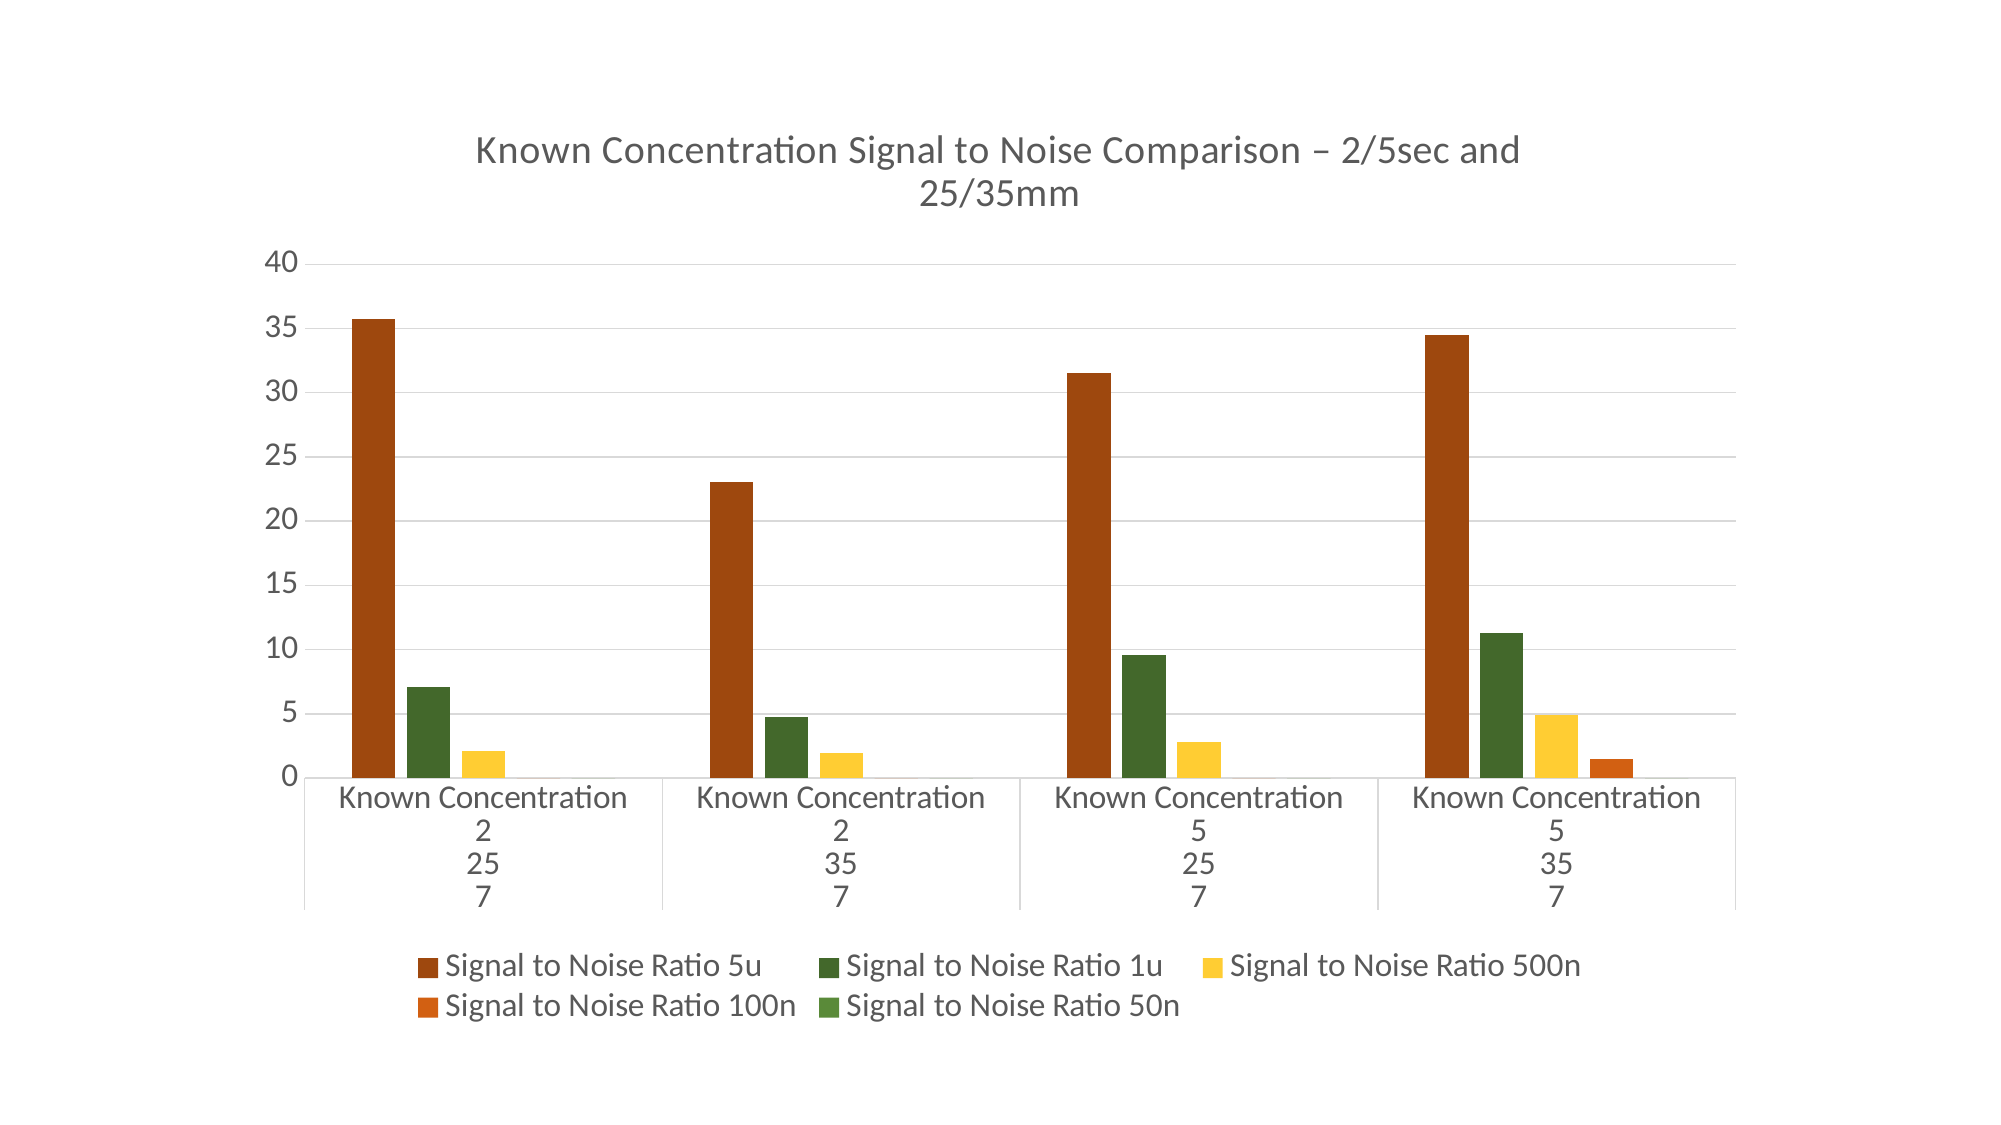

### Chart: Known Concentration Signal to Noise Comparison – 2/5sec and 25/35mm

| Category | Signal to Noise Ratio 5u | Signal to Noise Ratio 1u | Signal to Noise Ratio 500n | Signal to Noise Ratio 100n | Signal to Noise Ratio 50n |
|---|---|---|---|---|---|
| Known Concentration | 35.737 | 7.11 | 2.067 | 0.0 | 0.0 |
| Known Concentration | 23.027 | 4.757 | 1.956 | 0.0 | 0.0 |
| Known Concentration | 31.565 | 9.549 | 2.792 | 0.0 | 0.0 |
| Known Concentration | 34.515 | 11.274 | 4.873 | 1.511 | 0.0 |